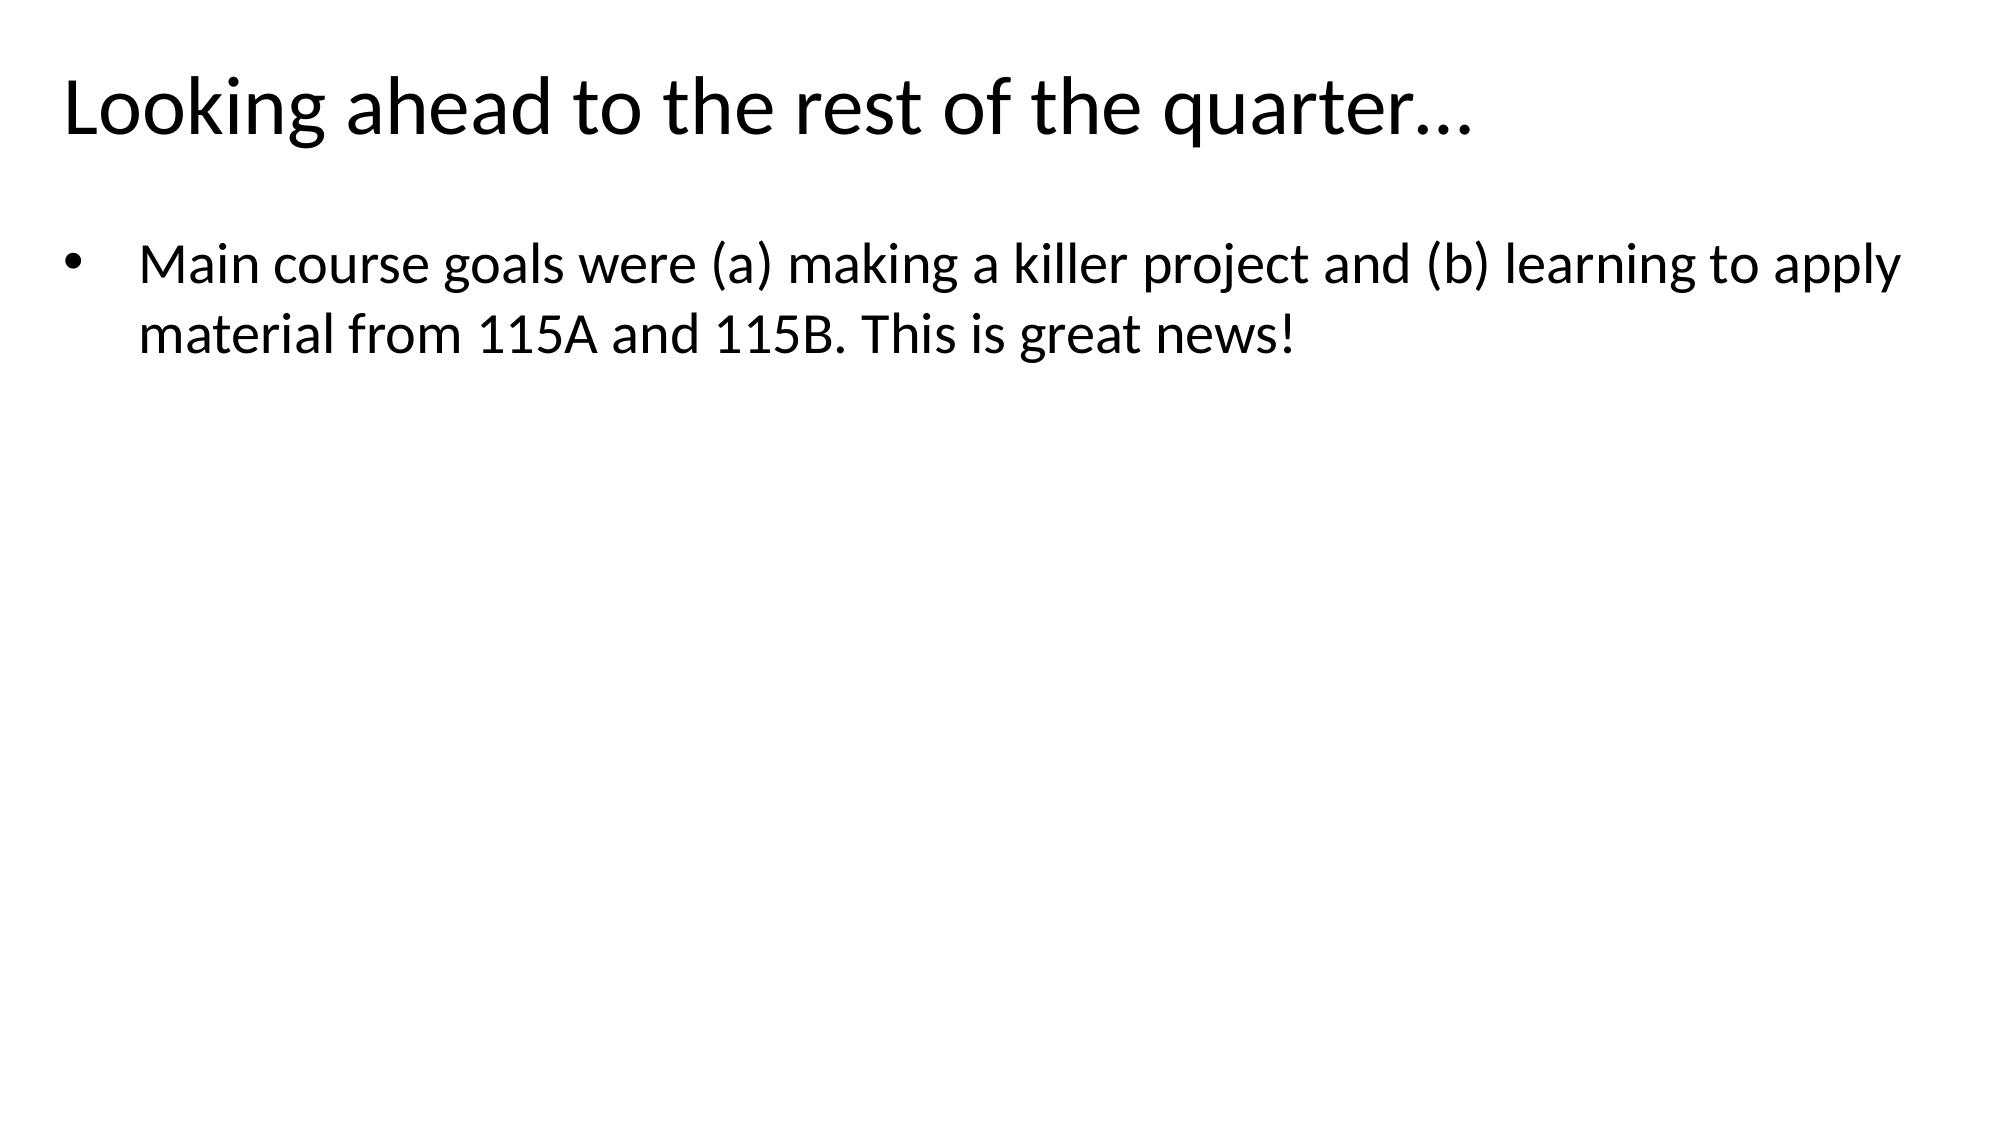

Looking ahead to the rest of the quarter…
Main course goals were (a) making a killer project and (b) learning to apply material from 115A and 115B. This is great news!